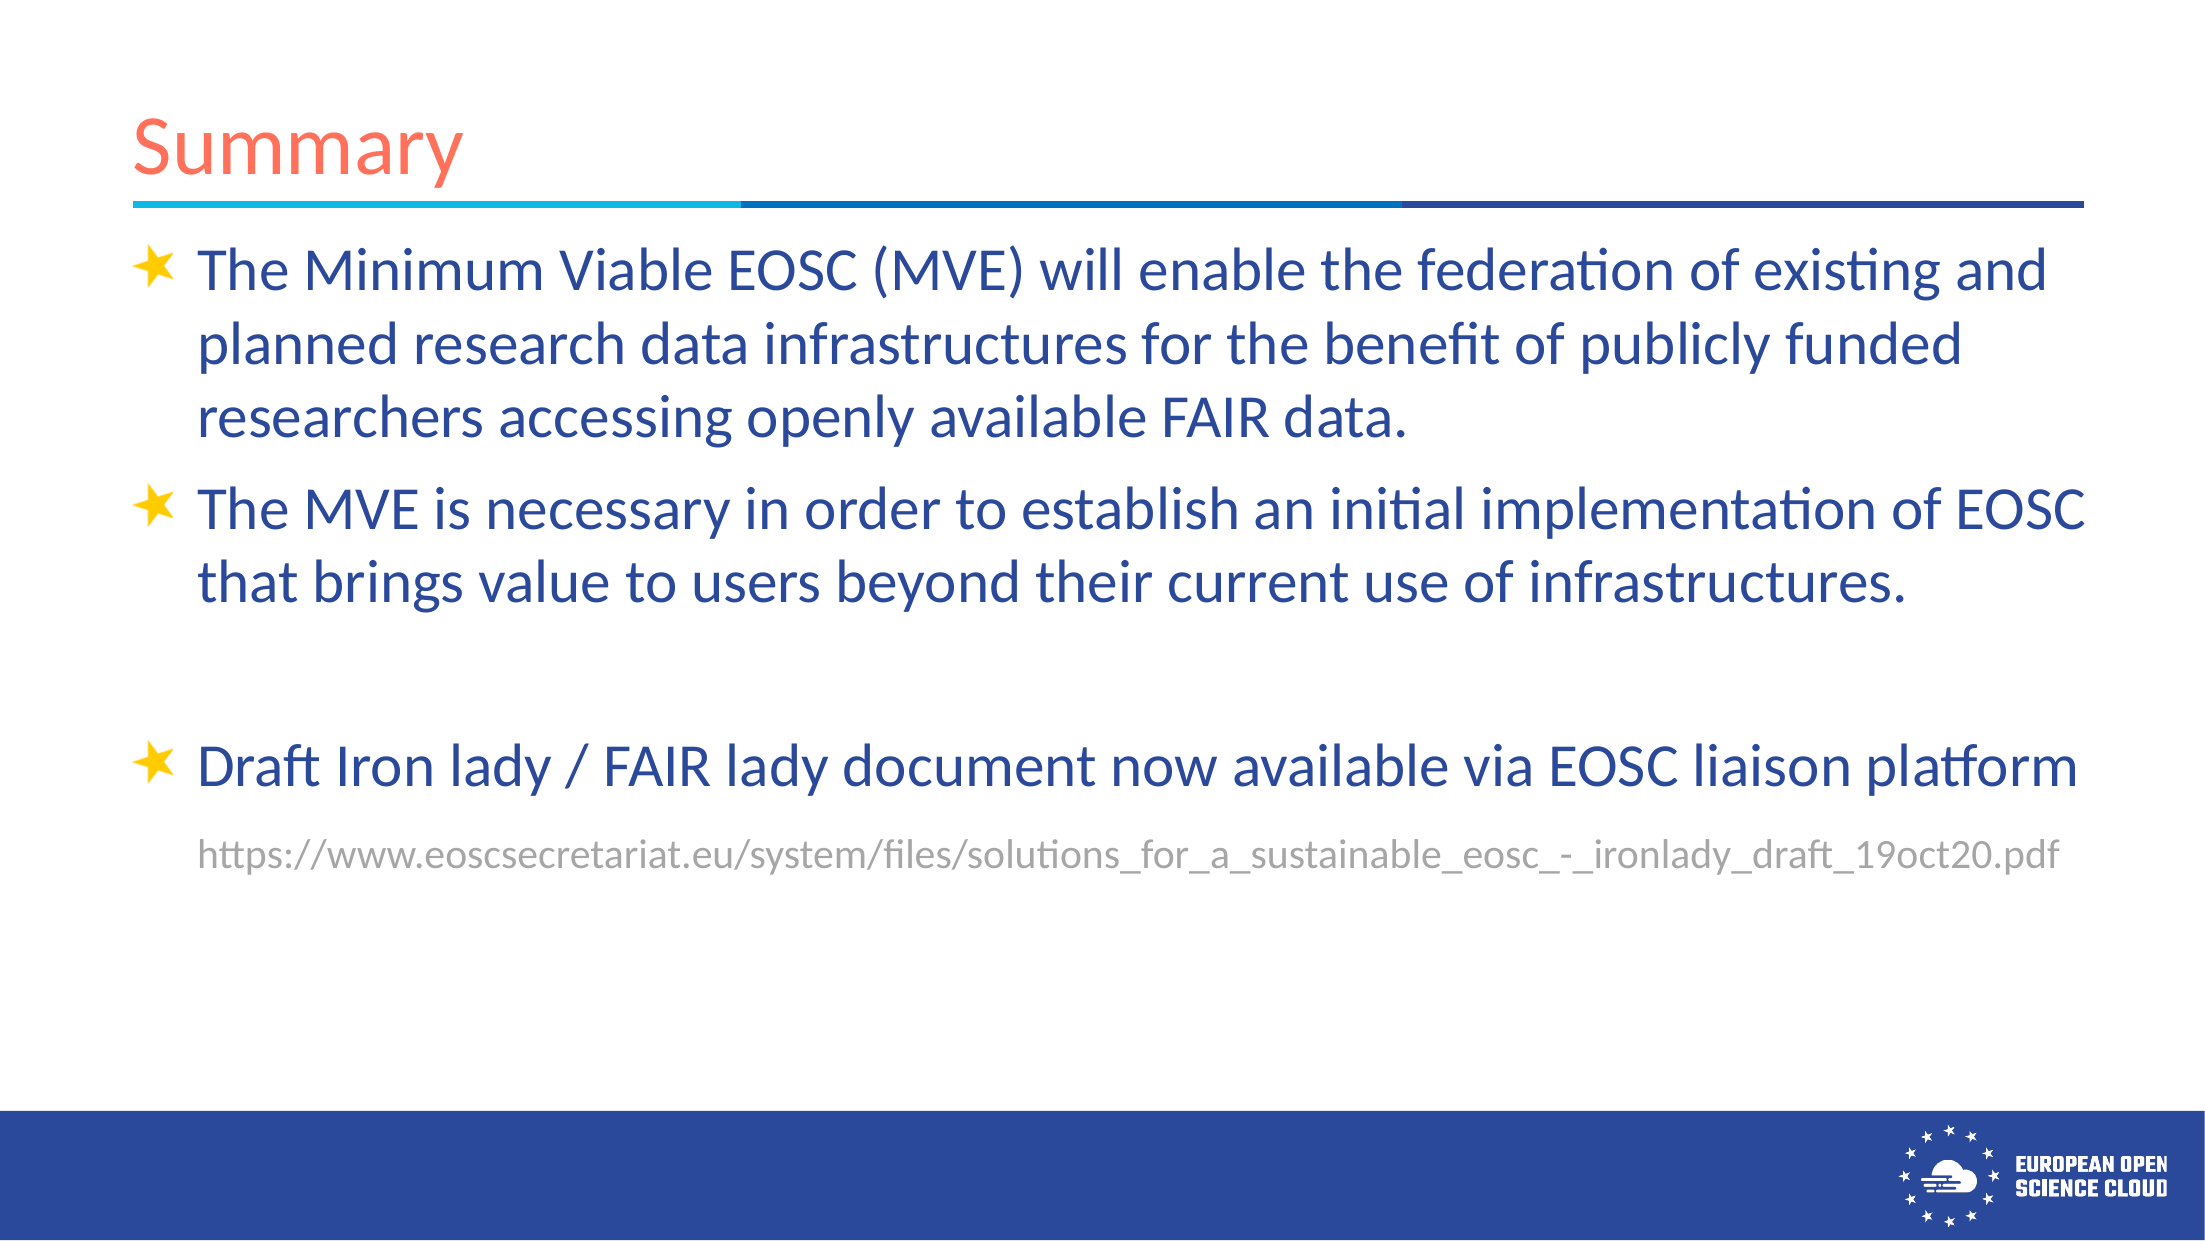

# Summary
The Minimum Viable EOSC (MVE) will enable the federation of existing and planned research data infrastructures for the benefit of publicly funded researchers accessing openly available FAIR data.
The MVE is necessary in order to establish an initial implementation of EOSC that brings value to users beyond their current use of infrastructures.

Draft Iron lady / FAIR lady document now available via EOSC liaison platform
https://www.eoscsecretariat.eu/system/files/solutions_for_a_sustainable_eosc_-_ironlady_draft_19oct20.pdf